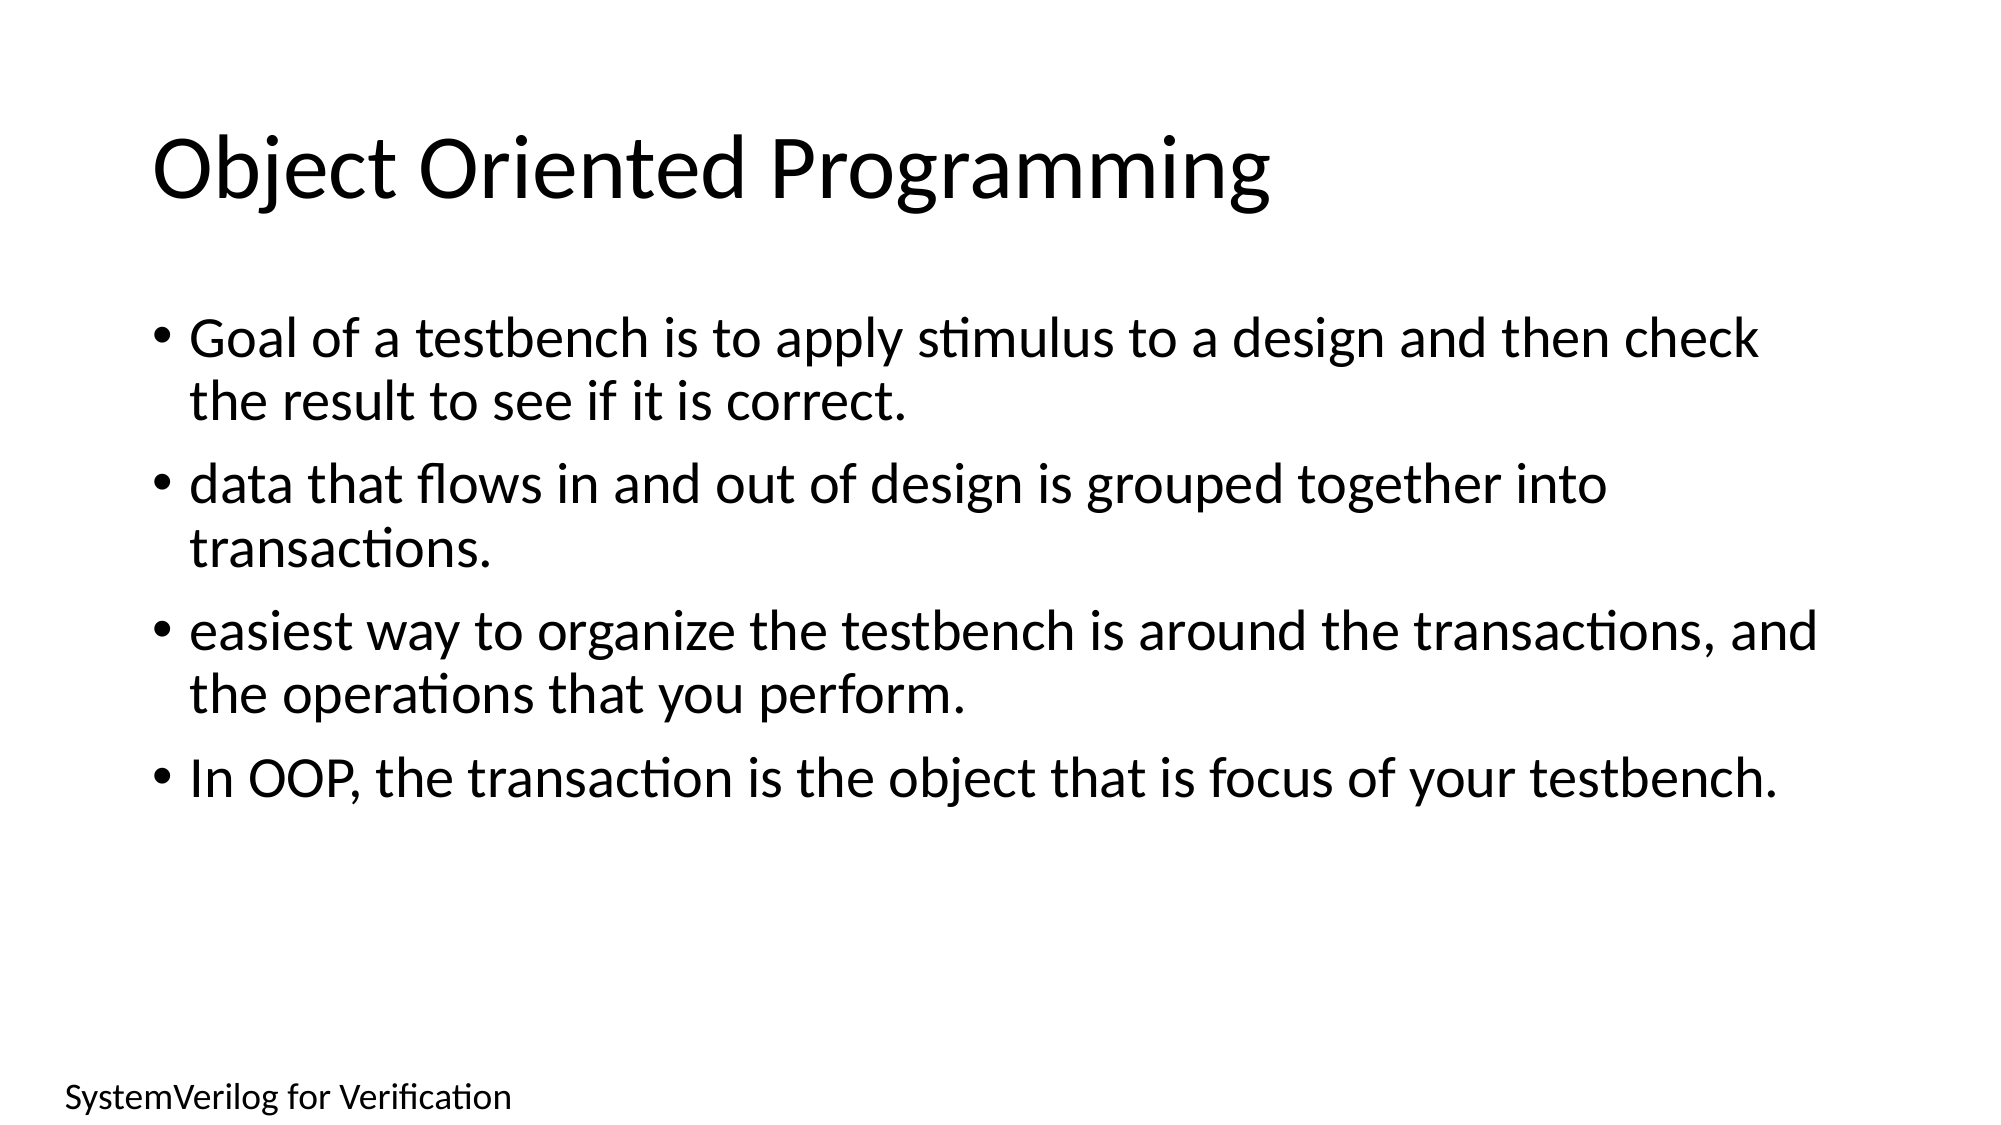

# Object Oriented Programming
Goal of a testbench is to apply stimulus to a design and then check the result to see if it is correct.
data that flows in and out of design is grouped together into transactions.
easiest way to organize the testbench is around the transactions, and the operations that you perform.
In OOP, the transaction is the object that is focus of your testbench.
SystemVerilog for Verification